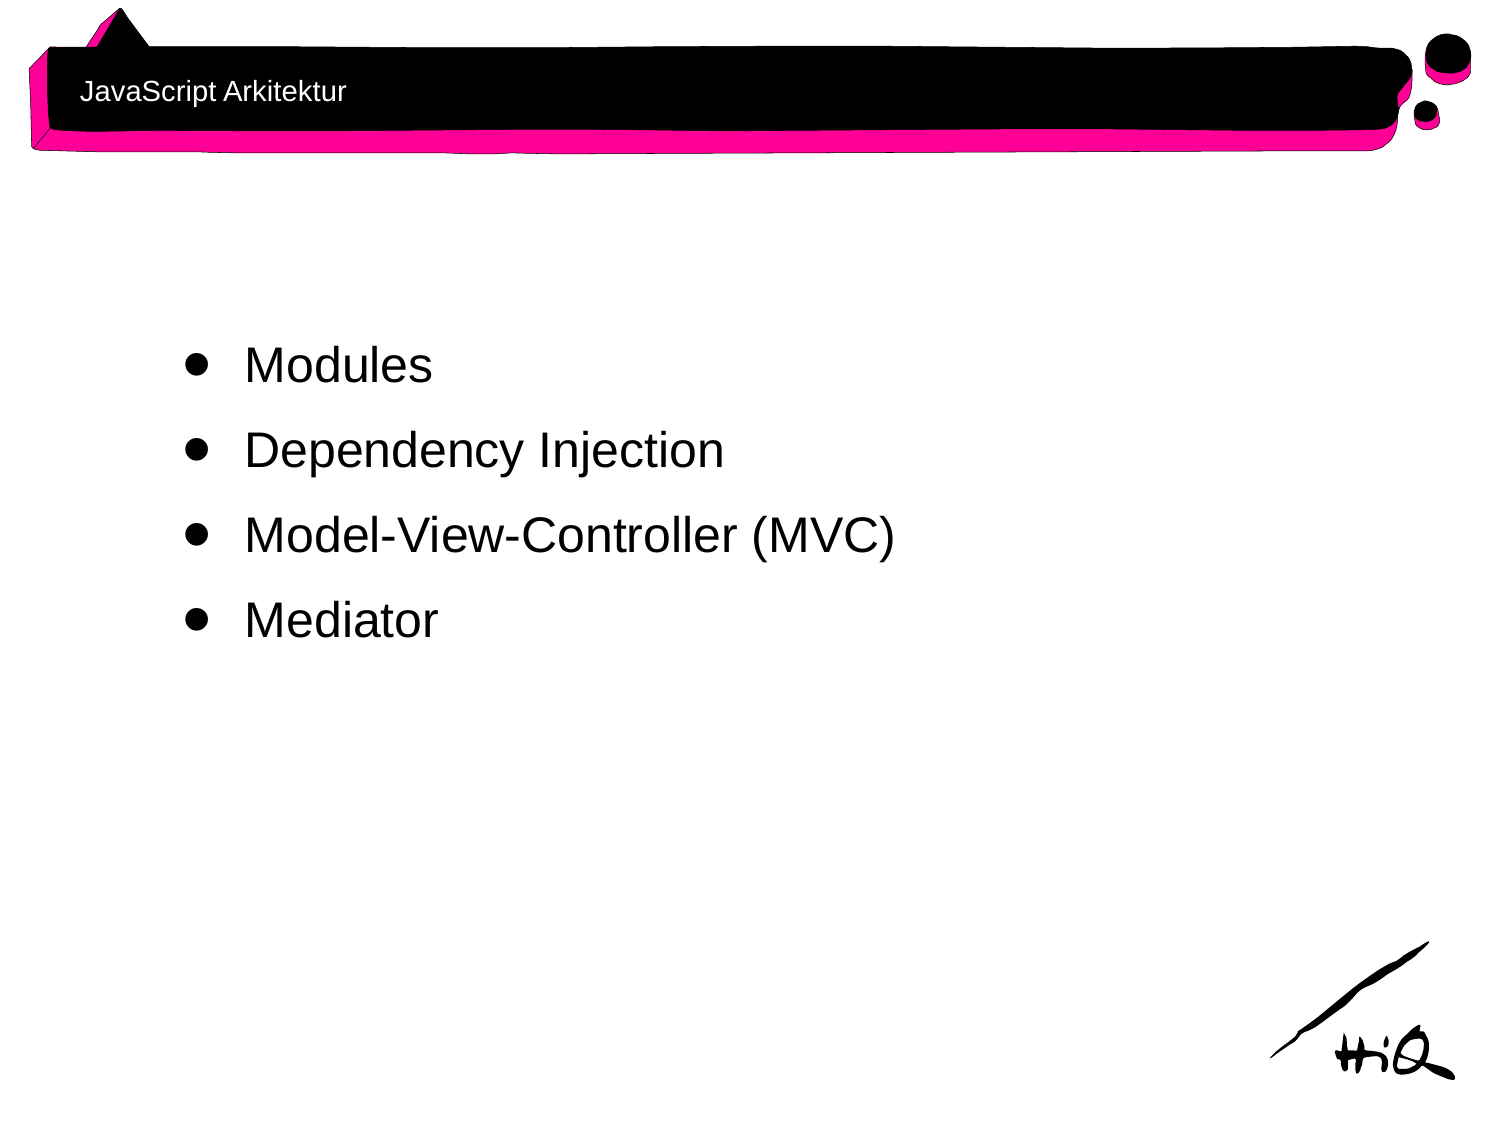

# JavaScript Arkitektur
Modules
Dependency Injection
Model-View-Controller (MVC)
Mediator